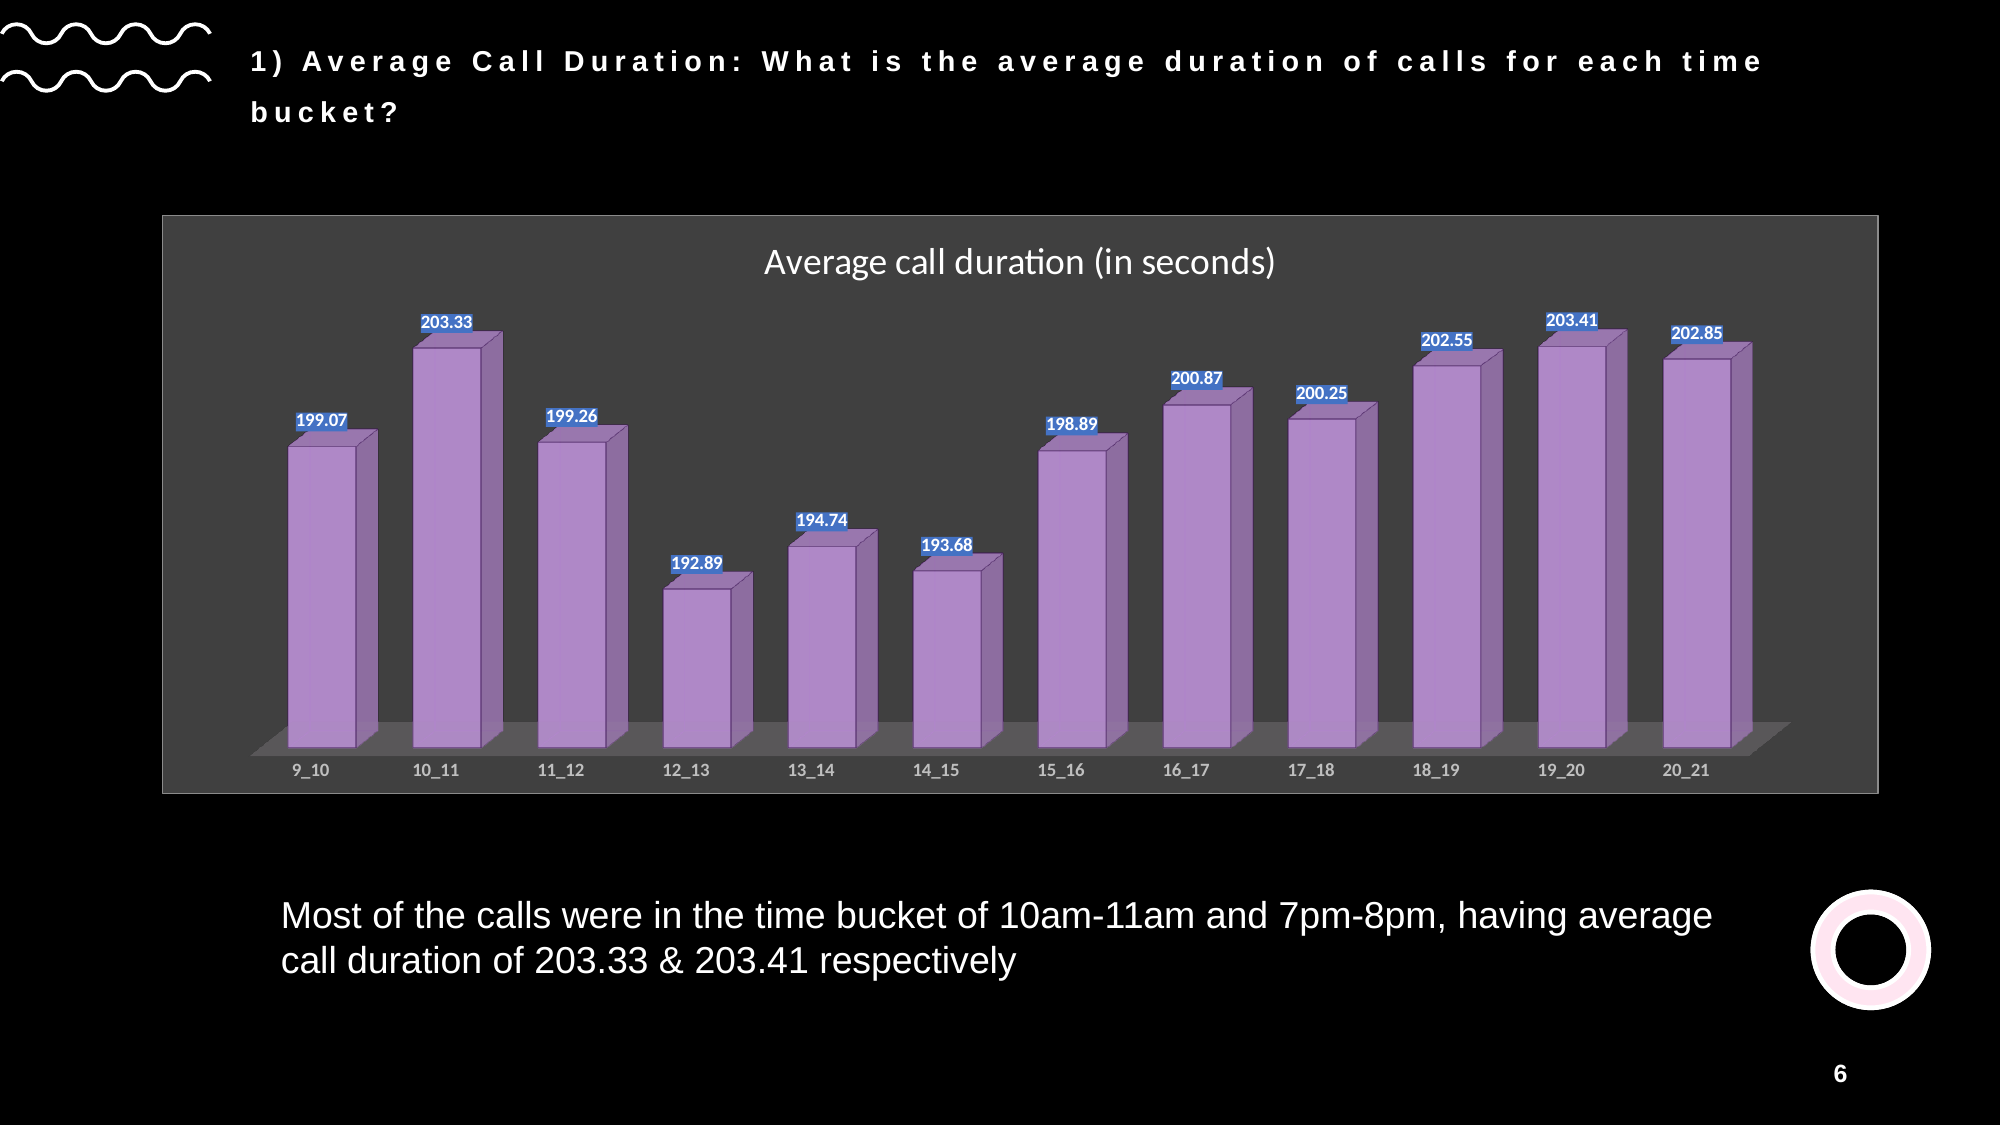

# 1) Average Call Duration: What is the average duration of calls for each time bucket?

[unsupported chart]

Most of the calls were in the time bucket of 10am-11am and 7pm-8pm, having average call duration of 203.33 & 203.41 respectively
6